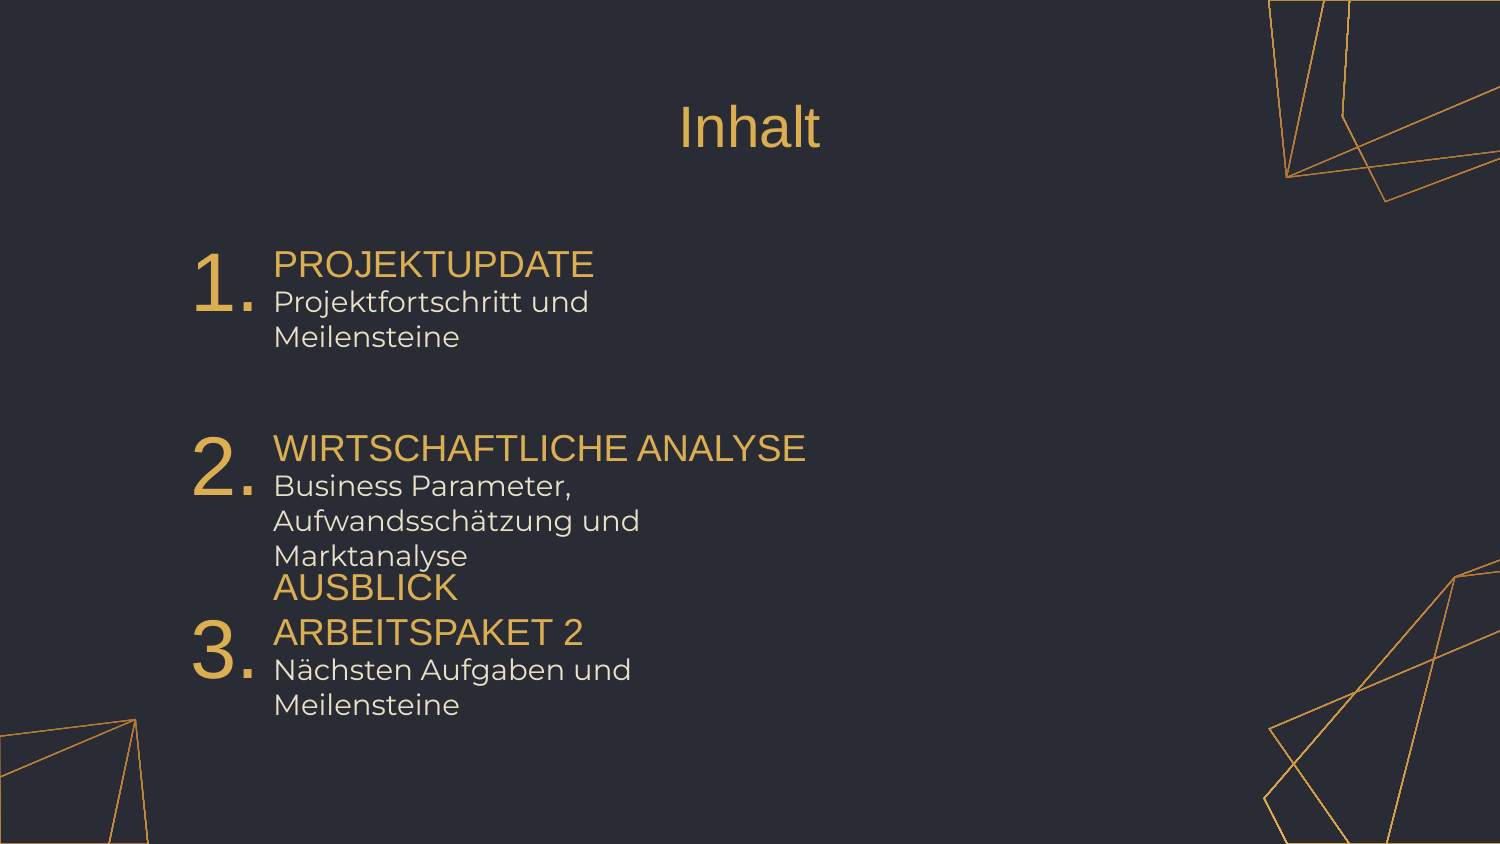

# Inhalt
1.
PROJEKTUPDATE
Projektfortschritt und Meilensteine
2.
WIRTSCHAFTLICHE ANALYSE
Business Parameter, Aufwandsschätzung und Marktanalyse
3.
AUSBLICK ARBEITSPAKET 2
Nächsten Aufgaben und Meilensteine